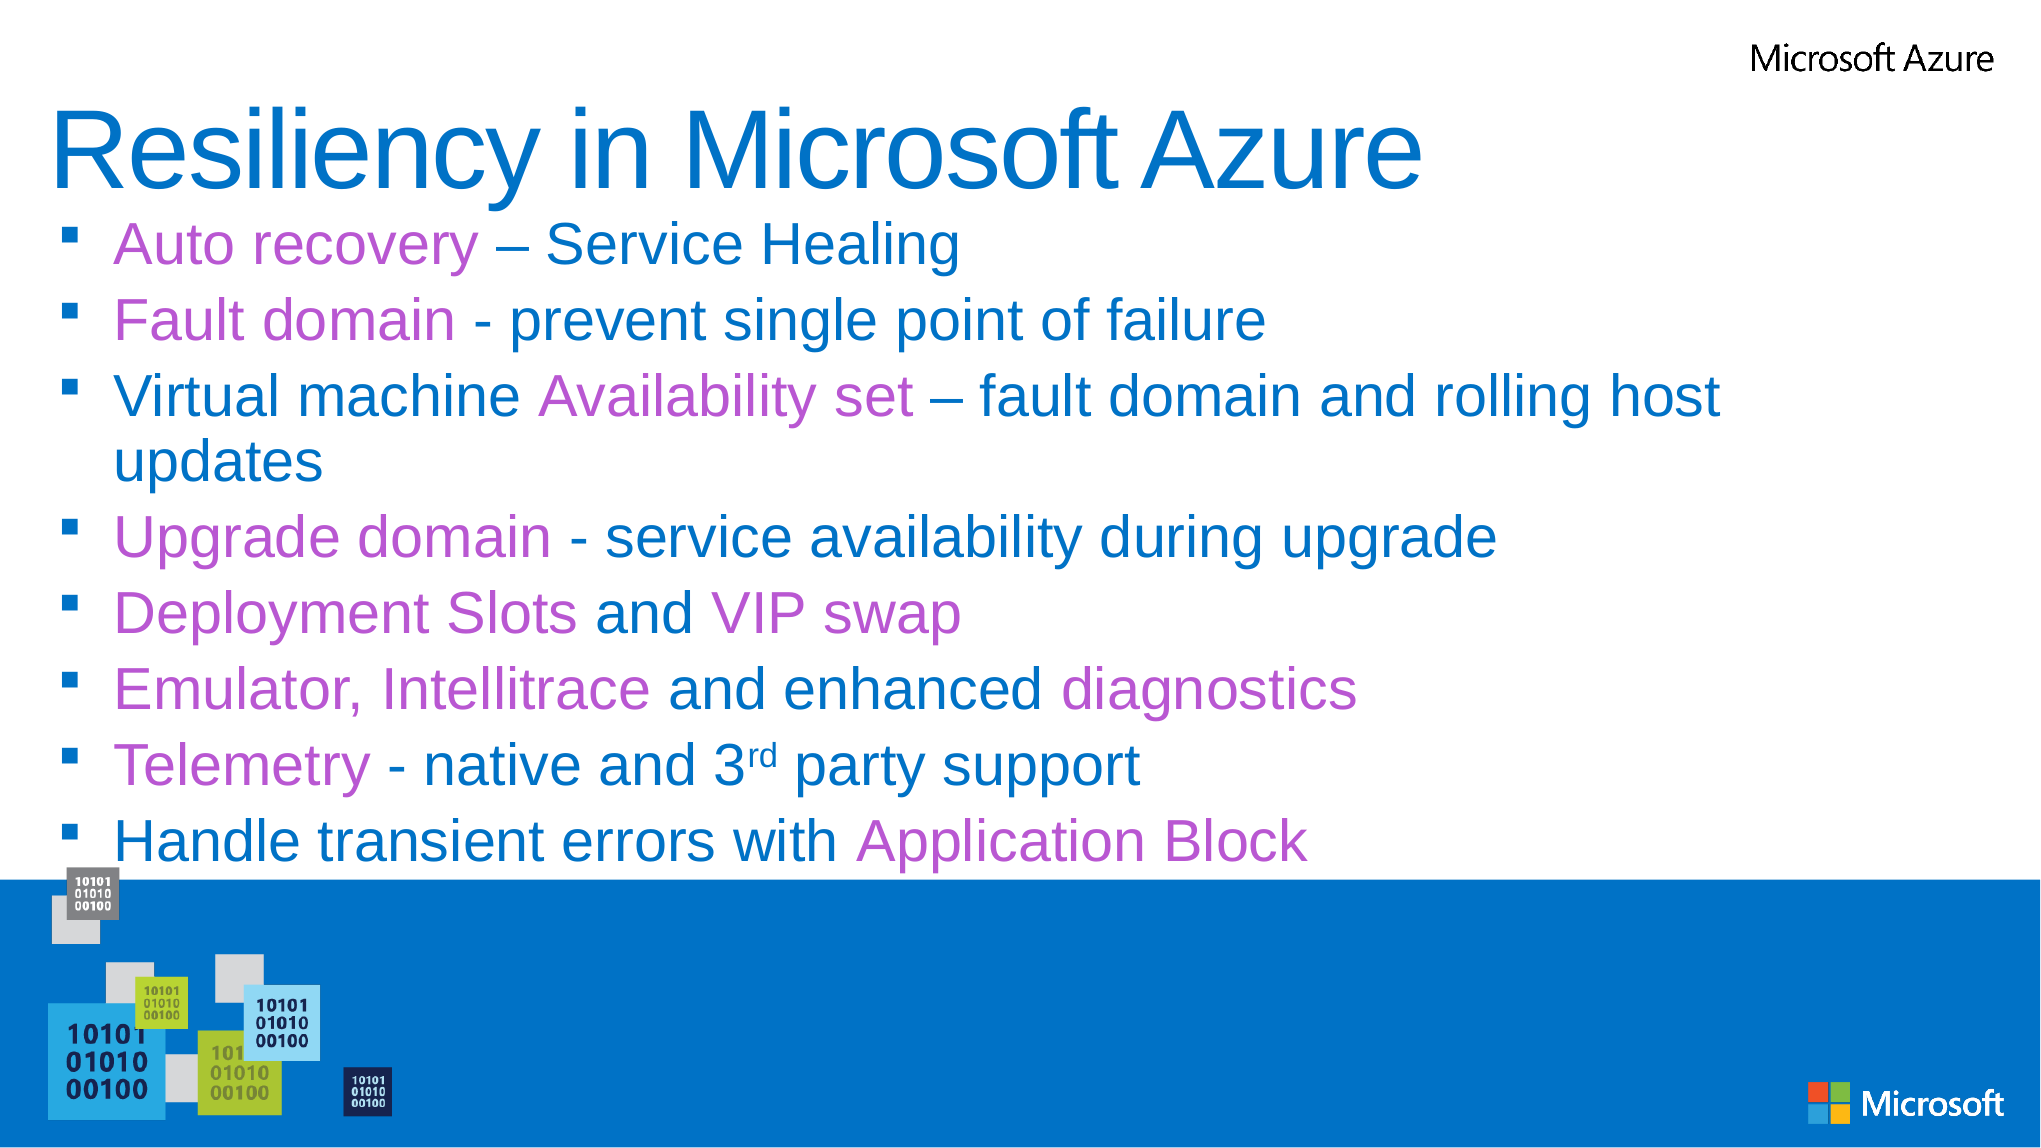

# Resiliency in Microsoft Azure
Auto recovery – Service Healing
Fault domain - prevent single point of failure
Virtual machine Availability set – fault domain and rolling host updates
Upgrade domain - service availability during upgrade
Deployment Slots and VIP swap
Emulator, Intellitrace and enhanced diagnostics
Telemetry - native and 3rd party support
Handle transient errors with Application Block